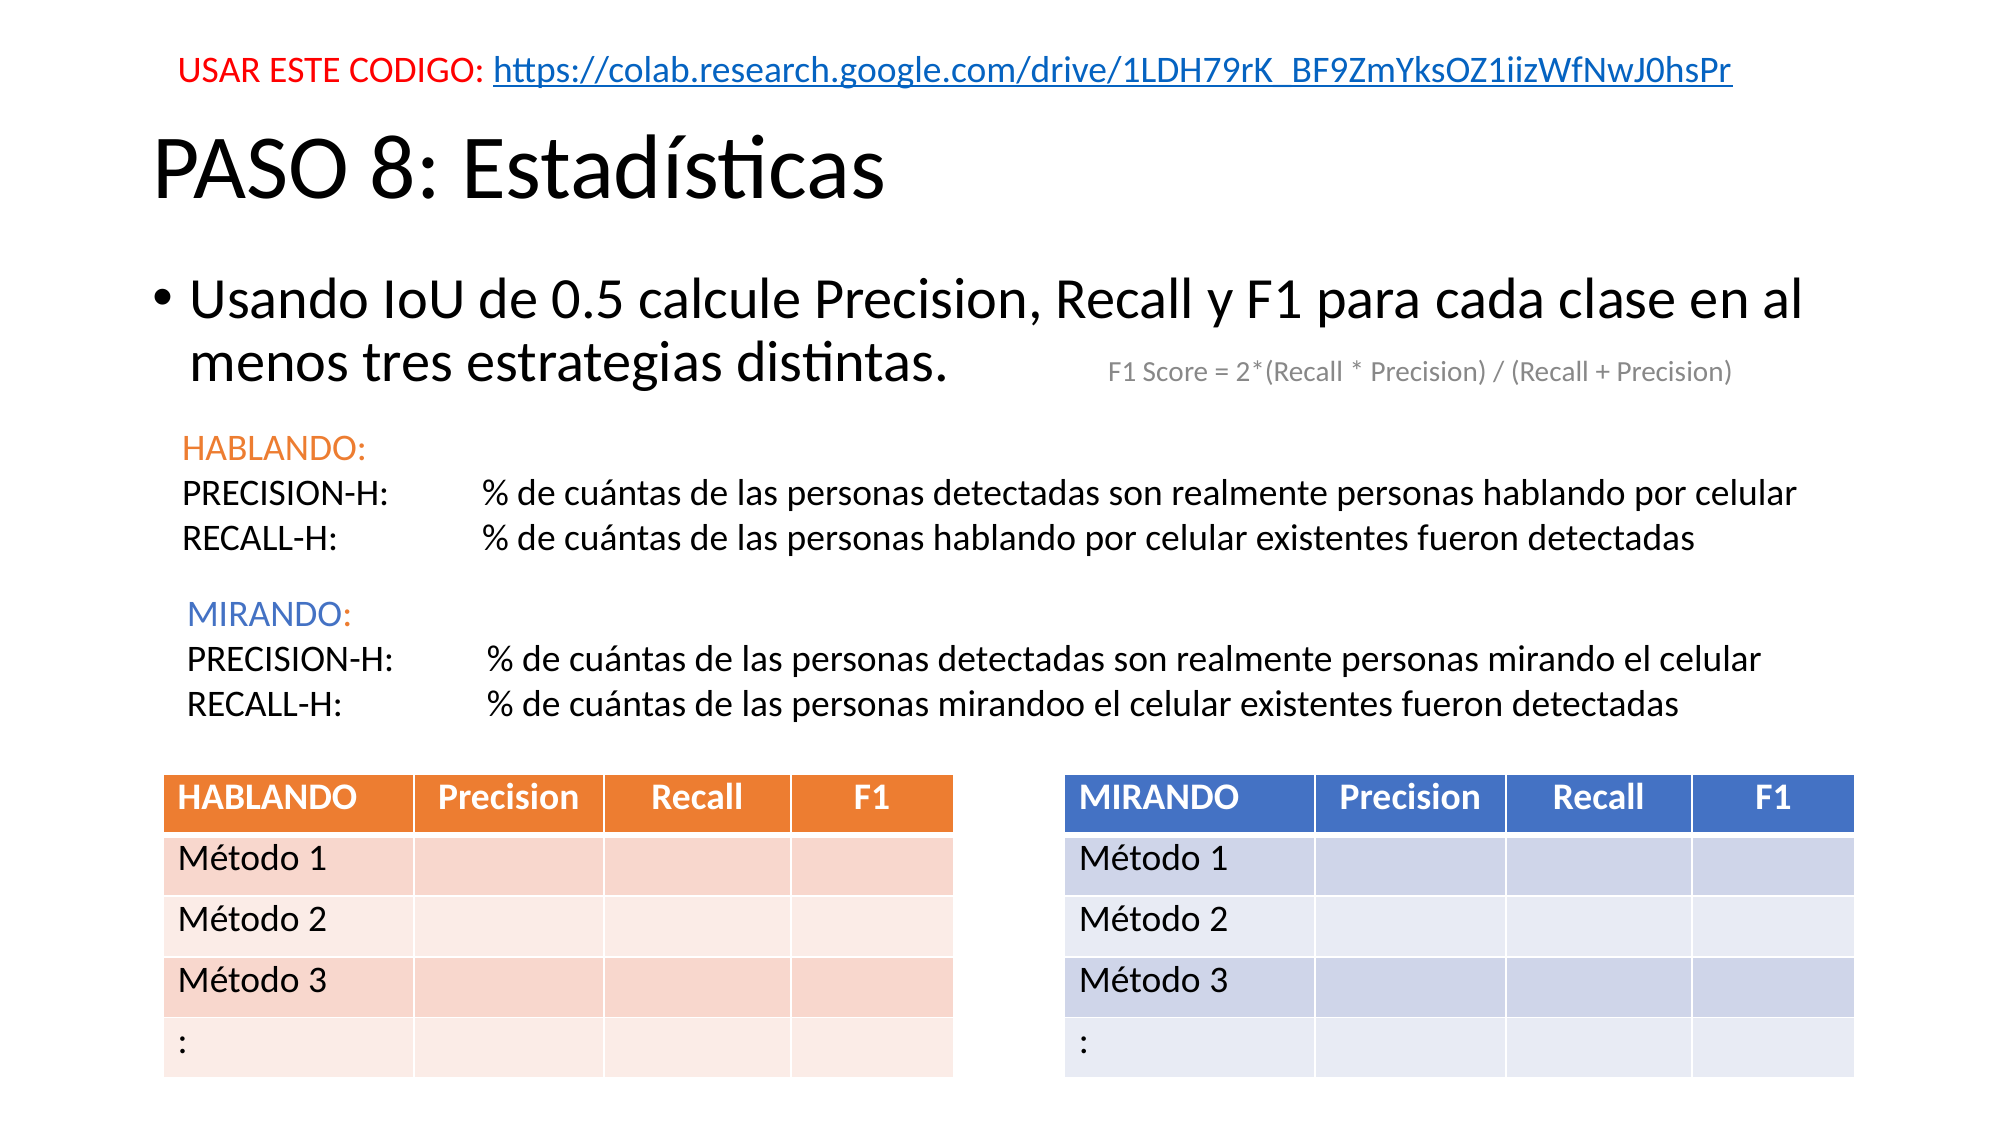

USAR ESTE CODIGO: https://colab.research.google.com/drive/1LDH79rK_BF9ZmYksOZ1iizWfNwJ0hsPr
# PASO 8: Estadísticas
Usando IoU de 0.5 calcule Precision, Recall y F1 para cada clase en al menos tres estrategias distintas.            F1 Score = 2*(Recall * Precision) / (Recall + Precision)

HABLANDO:
PRECISION-H:	% de cuántas de las personas detectadas son realmente personas hablando por celular
RECALL-H:	% de cuántas de las personas hablando por celular existentes fueron detectadas
MIRANDO:
PRECISION-H:	% de cuántas de las personas detectadas son realmente personas mirando el celular
RECALL-H:	% de cuántas de las personas mirandoo el celular existentes fueron detectadas
| HABLANDO | Precision | Recall | F1 |
| --- | --- | --- | --- |
| Método 1 |  |  |  |
| Método 2 |  |  |  |
| Método 3 |  |  |  |
| : |  |  |  |
| MIRANDO | Precision | Recall | F1 |
| --- | --- | --- | --- |
| Método 1 |  |  |  |
| Método 2 |  |  |  |
| Método 3 |  |  |  |
| : |  |  |  |